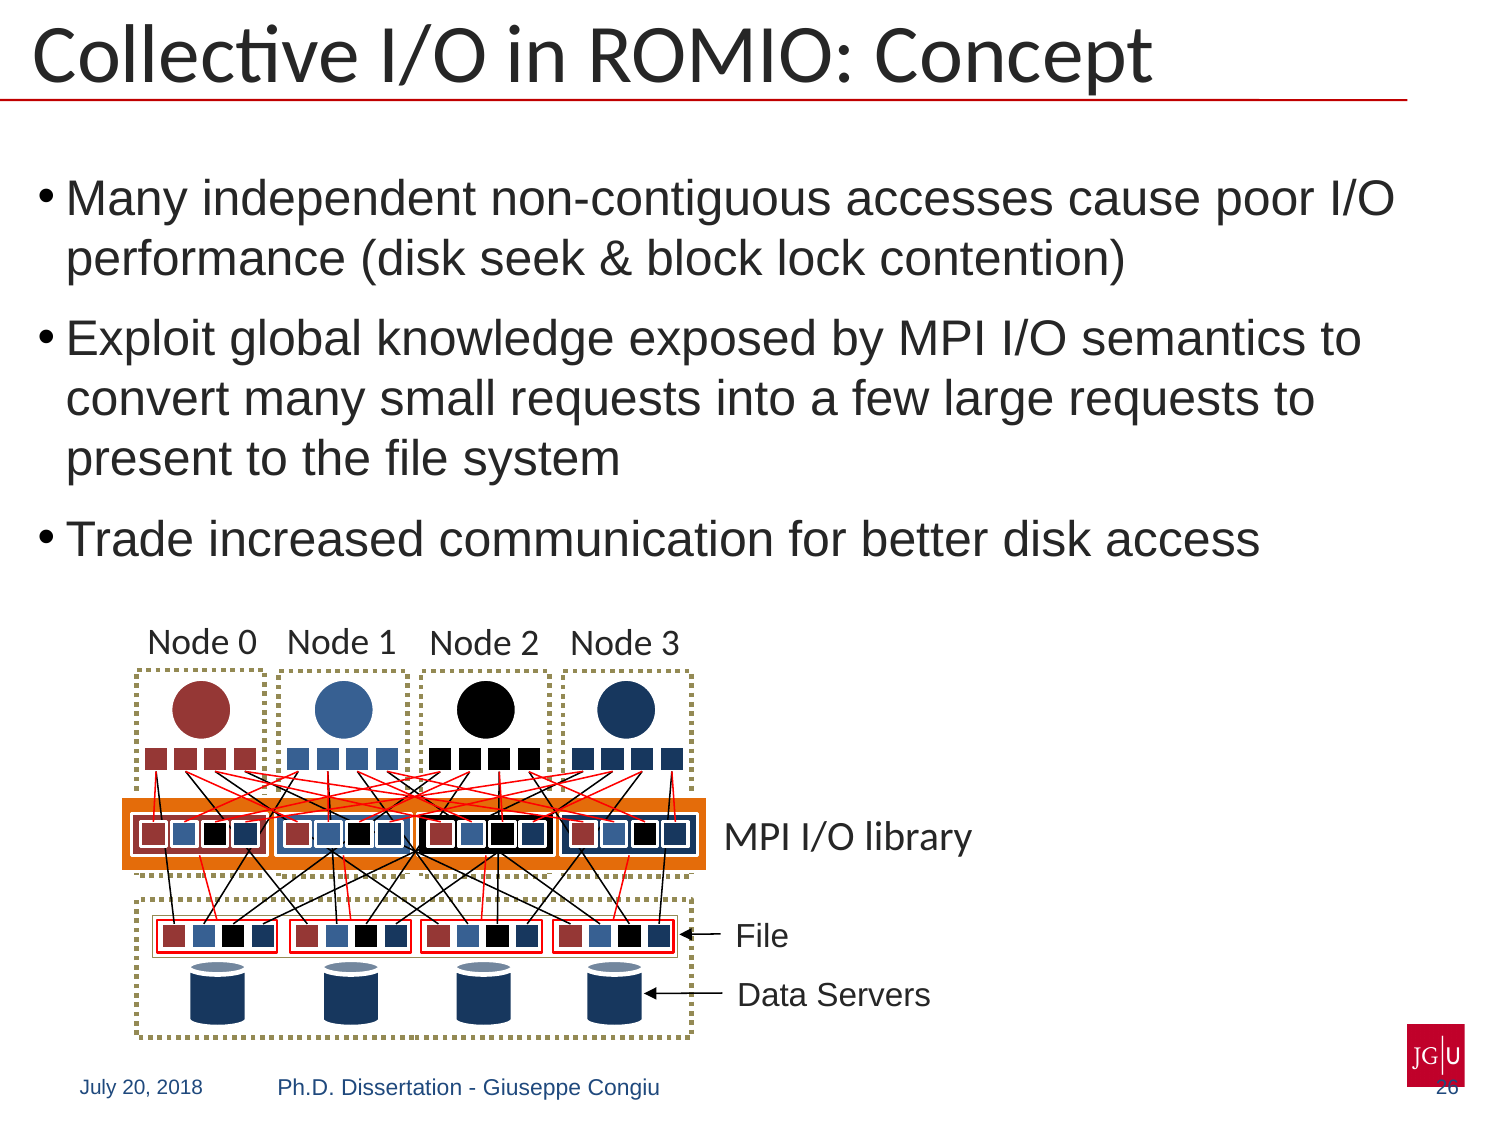

Collective I/O in ROMIO: Concept
Many independent non-contiguous accesses cause poor I/O performance (disk seek & block lock contention)
Exploit global knowledge exposed by MPI I/O semantics to convert many small requests into a few large requests to present to the file system
Trade increased communication for better disk access
Node 0
Node 1
Node 2
Node 3

MPI I/O library

File

Data Servers
26
July 20, 2018
Ph.D. Dissertation - Giuseppe Congiu